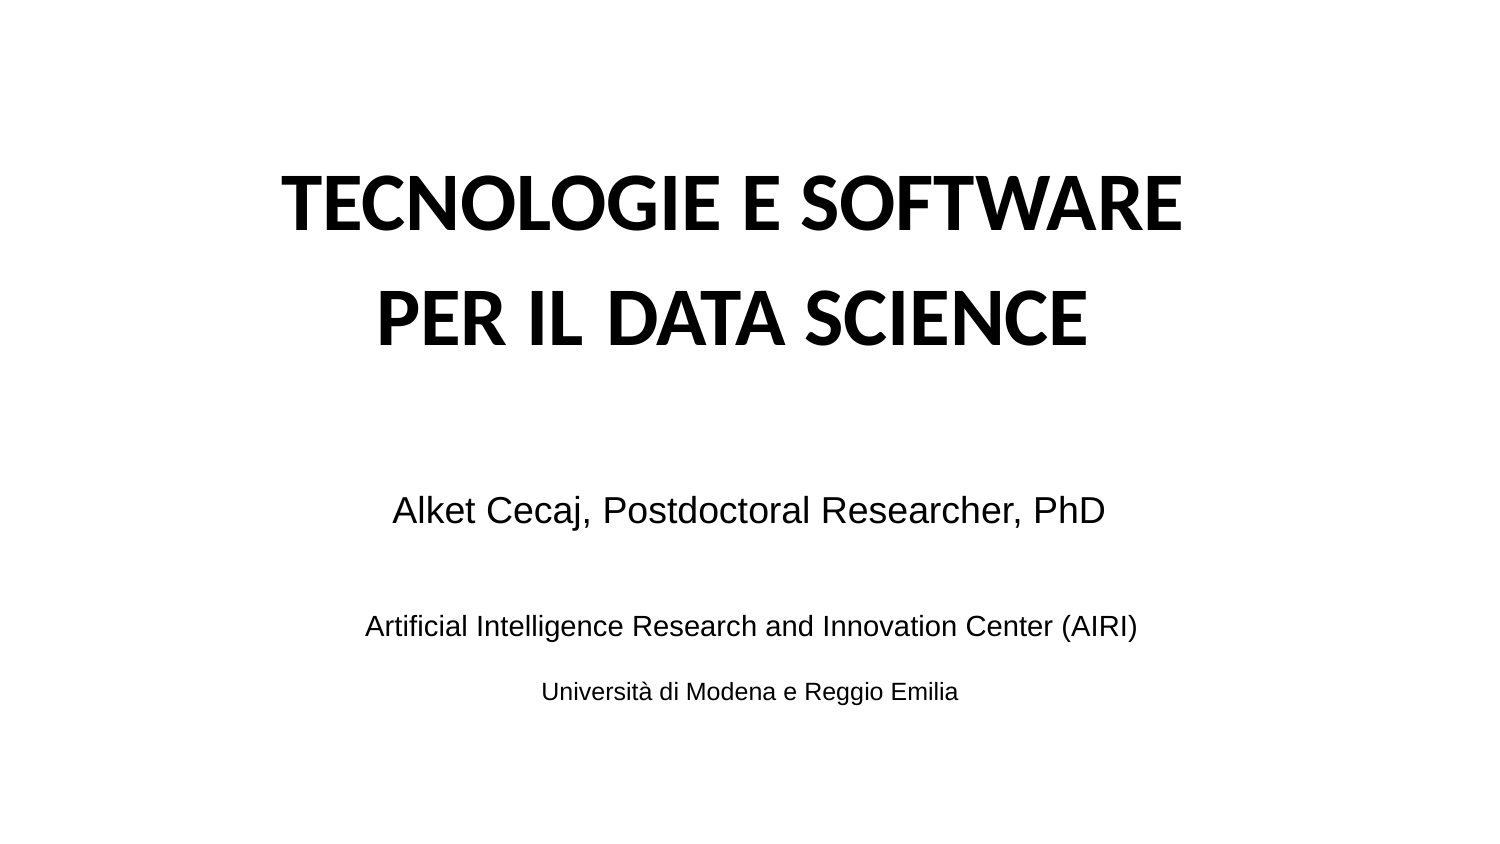

TECNOLOGIE E SOFTWARE PER IL DATA SCIENCE
Alket Cecaj, Postdoctoral Researcher, PhD
Artificial Intelligence Research and Innovation Center (AIRI)
Università di Modena e Reggio Emilia